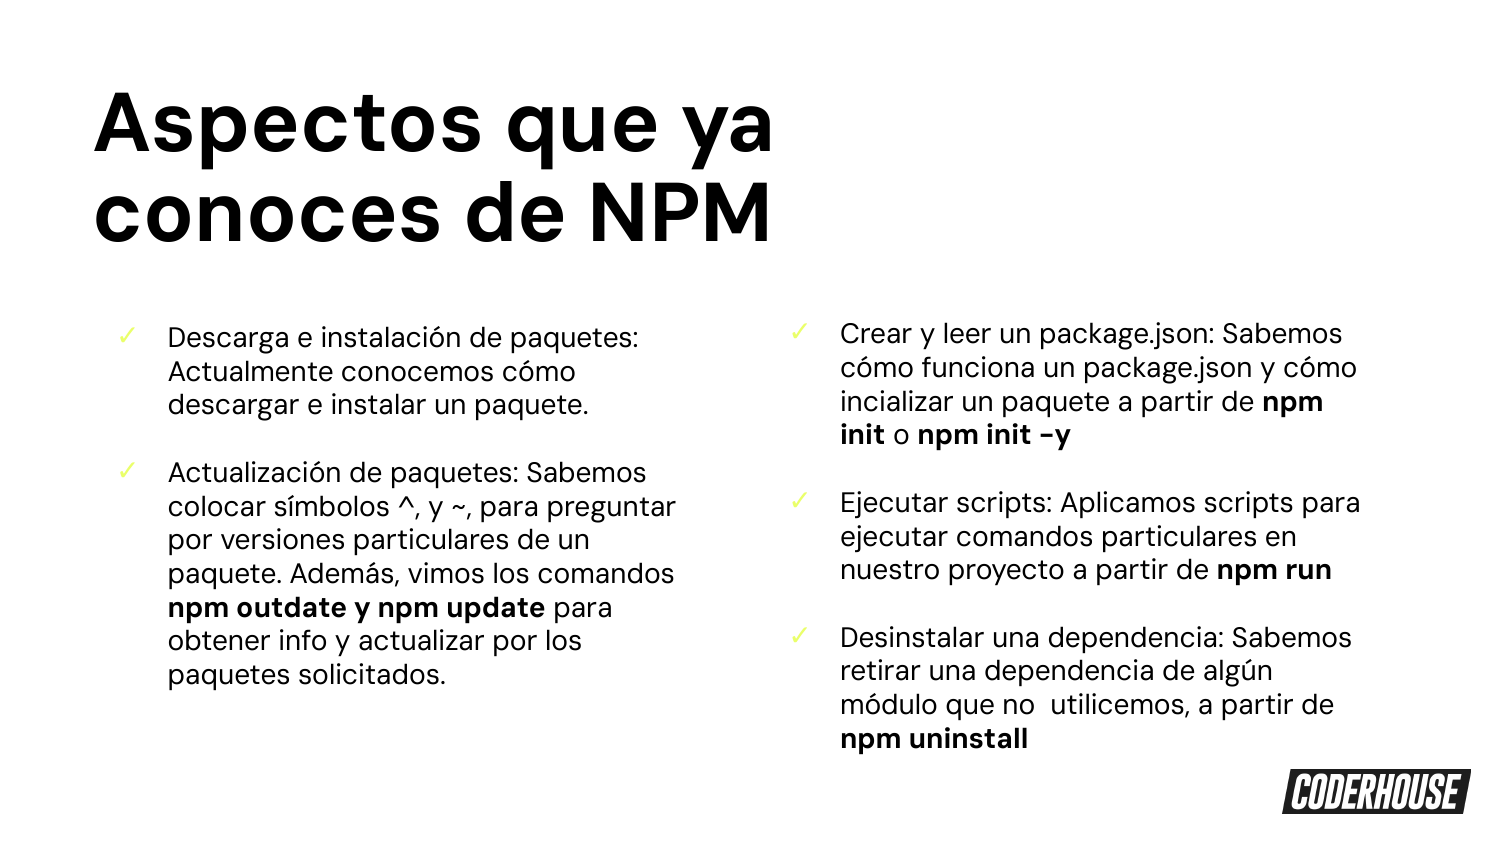

Aspectos que ya conoces de NPM
Crear y leer un package.json: Sabemos cómo funciona un package.json y cómo incializar un paquete a partir de npm init o npm init -y

Ejecutar scripts: Aplicamos scripts para ejecutar comandos particulares en nuestro proyecto a partir de npm run

Desinstalar una dependencia: Sabemos retirar una dependencia de algún módulo que no  utilicemos, a partir de npm uninstall
Descarga e instalación de paquetes: Actualmente conocemos cómo descargar e instalar un paquete.

Actualización de paquetes: Sabemos colocar símbolos ^, y ~, para preguntar por versiones particulares de un paquete. Además, vimos los comandos npm outdate y npm update para obtener info y actualizar por los paquetes solicitados.